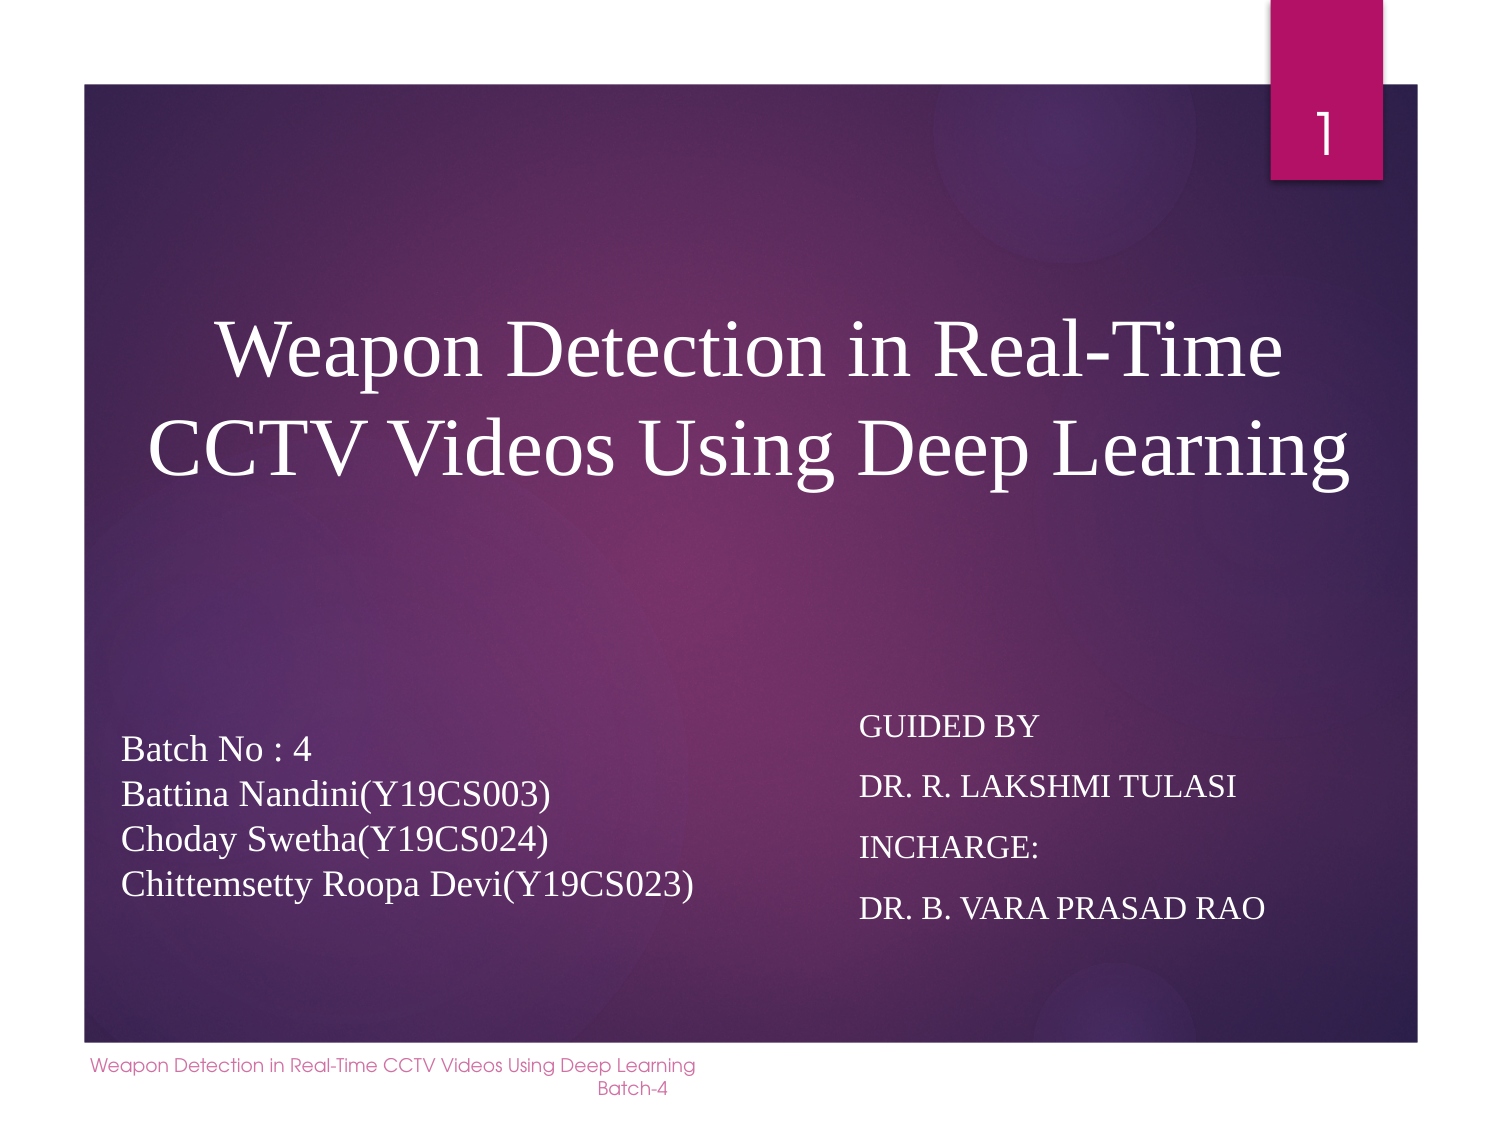

1
# Weapon Detection in Real-Time CCTV Videos Using Deep Learning
Guided by
Dr. R. Lakshmi Tulasi
Incharge:
Dr. B. Vara Prasad Rao
Batch No : 4
Battina Nandini(Y19CS003)
Choday Swetha(Y19CS024)
Chittemsetty Roopa Devi(Y19CS023)

Weapon Detection in Real-Time CCTV Videos Using Deep Learning                  			    				           Batch-4